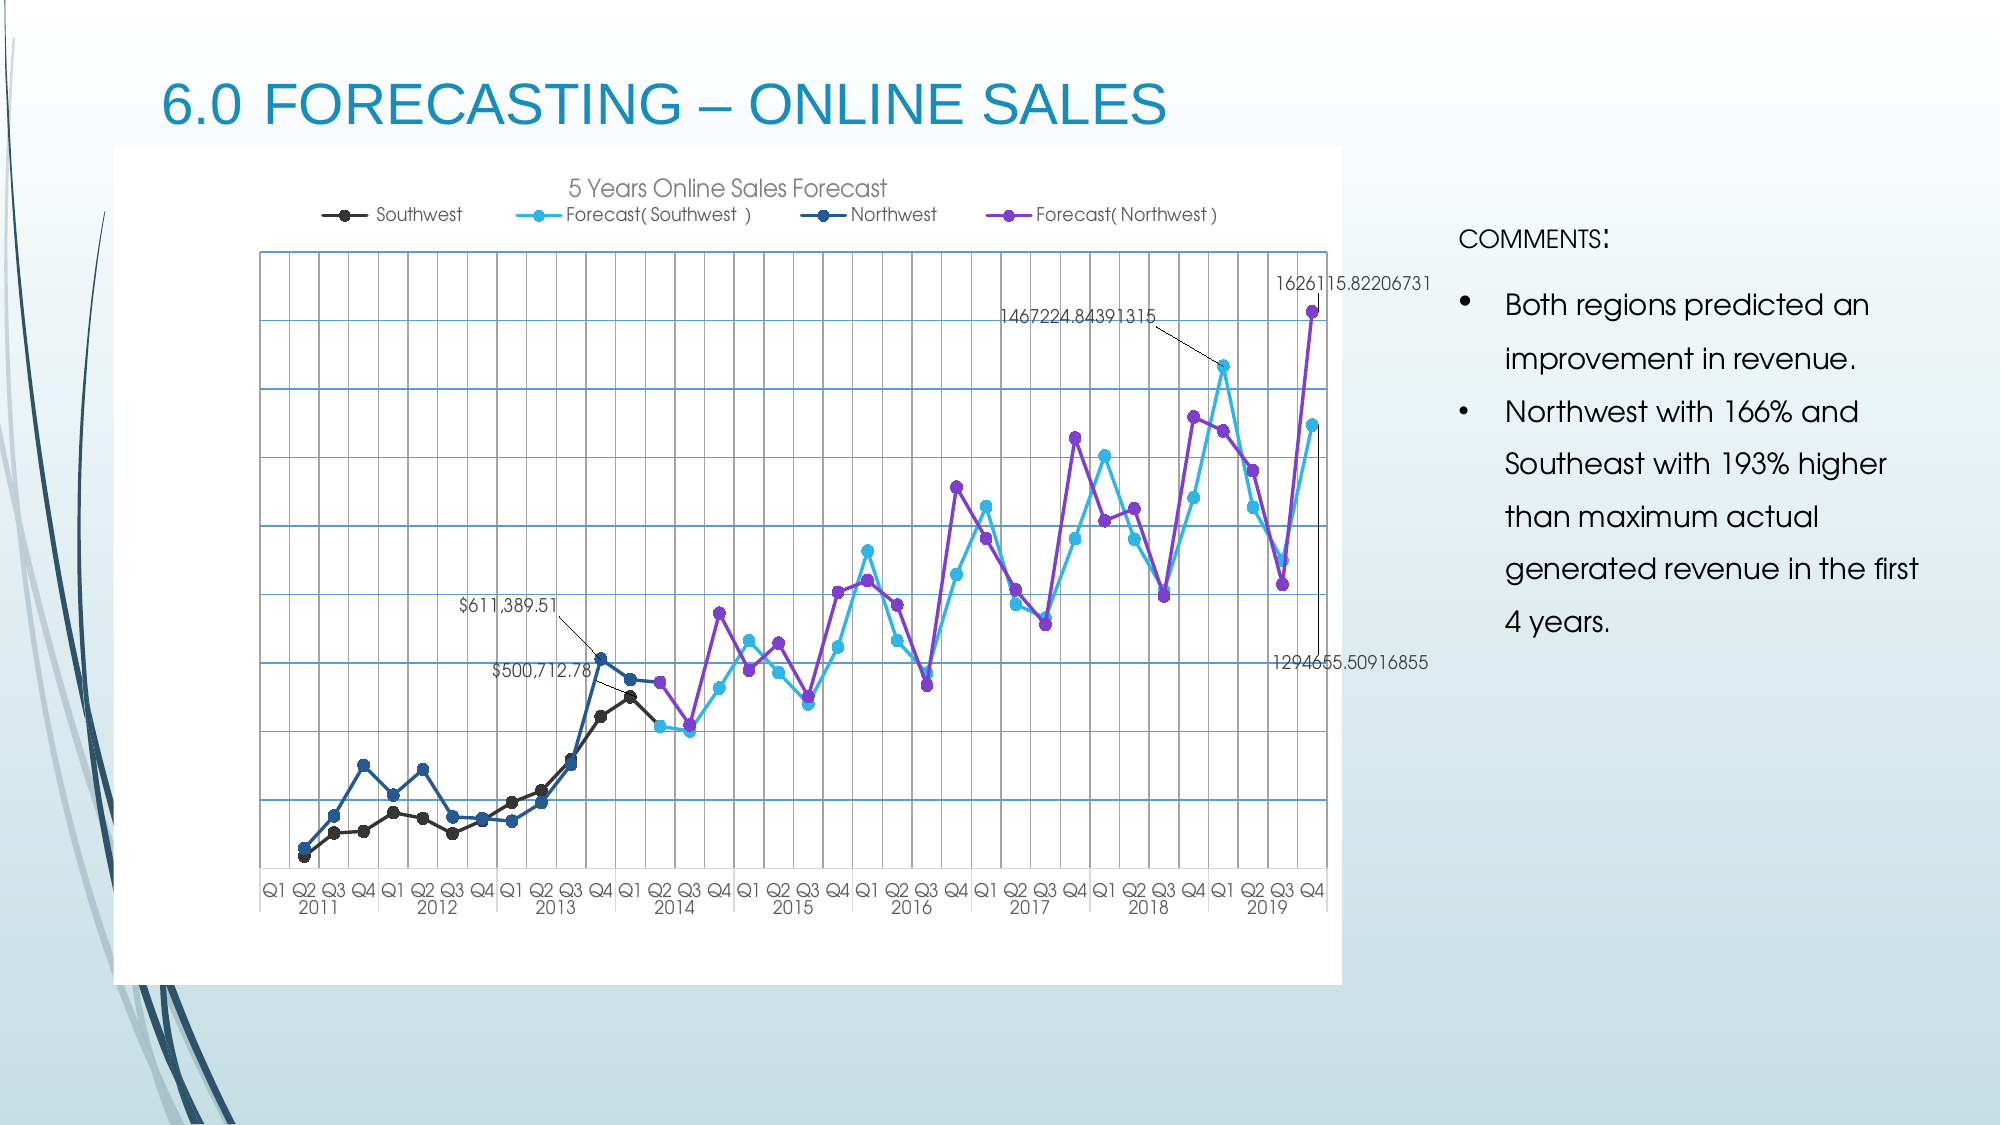

# 6.0 FORECASTING – ONLINE SALES

### Chart: 5 Years Online Sales Forecast

| Category |  Southwest  | Forecast( Southwest  ) | Northwest | Forecast( Northwest ) |
|---|---|---|---|---|
| Q1 | None | None | None | None |
| Q2 | 35604.42 | None | 58586.49459999998 | None |
| Q3 | 103102.21100000001 | None | 153158.96920000002 | None |
| Q4 | 108153.91379999998 | None | 300851.8965999999 | None |
| Q1 | 162705.34200000003 | None | 213747.25739999983 | None |
| Q2 | 146280.62840000005 | None | 288602.66229999973 | None |
| Q3 | 101257.10200000007 | None | 150232.9482 | None |
| Q4 | 139827.66430000003 | None | 145854.0623999999 | None |
| Q1 | 192654.0444 | None | 137669.93269999995 | None |
| Q2 | 226927.49229999914 | None | 191748.39779999948 | None |
| Q3 | 318369.959999996 | None | 303617.5999999951 | None |
| Q4 | 443747.6899999935 | None | 611389.5099999872 | None |
| Q1 | 500712.7799999925 | None | 551099.8099999869 | None |
| Q2 | 414969.08999999455 | 414969.08999999455 | 543307.0099999899 | 543307.0099999899 |
| Q3 | None | 401276.5428312134 | None | 418577.26530725096 |
| Q4 | None | 526743.4175765008 | None | 745267.4064547935 |
| Q1 | None | 664980.9213876536 | None | 578630.4035700426 |
| Q2 | None | 571730.6705903629 | None | 657938.9094758952 |
| Q3 | None | 480416.2051611953 | None | 501445.71755072643 |
| Q4 | None | 646433.8404203563 | None | 806441.1162574106 |
| Q1 | None | 927148.6577651213 | None | 840935.5240531379 |
| Q2 | None | 665269.2432148004 | None | 768749.2791506721 |
| Q3 | None | 570081.7215056312 | None | 534953.2902326997 |
| Q4 | None | 858258.9333354448 | None | 1113945.456759475 |
| Q1 | None | 1056942.817279452 | None | 963348.6925006891 |
| Q2 | None | 771248.7756712363 | None | 813555.0697172056 |
| Q3 | None | 731054.3854364394 | None | 712400.9432450976 |
| Q4 | None | 963139.4594352653 | None | 1257439.7750901286 |
| Q1 | None | 1205057.1075356859 | None | 1015494.829529391 |
| Q2 | None | 961509.2945101787 | None | 1050835.2347968363 |
| Q3 | None | 810194.0477664212 | None | 795269.395488573 |
| Q4 | None | 1082842.5705104931 | None | 1318635.618095899 |
| Q1 | None | 1467224.8439131542 | None | 1277799.9500124862 |
| Q2 | None | 1055047.8671346162 | None | 1161645.6044716134 |
| Q3 | None | 899859.5641108573 | None | 828776.9681705465 |
| Q4 | None | 1294655.5091685522 | None | 1626115.822067308 |
COMMENTS:
﻿﻿Both regions predicted an improvement in revenue.
Northwest with 166% and Southeast with 193% higher than maximum actual generated revenue in the first 4 years.